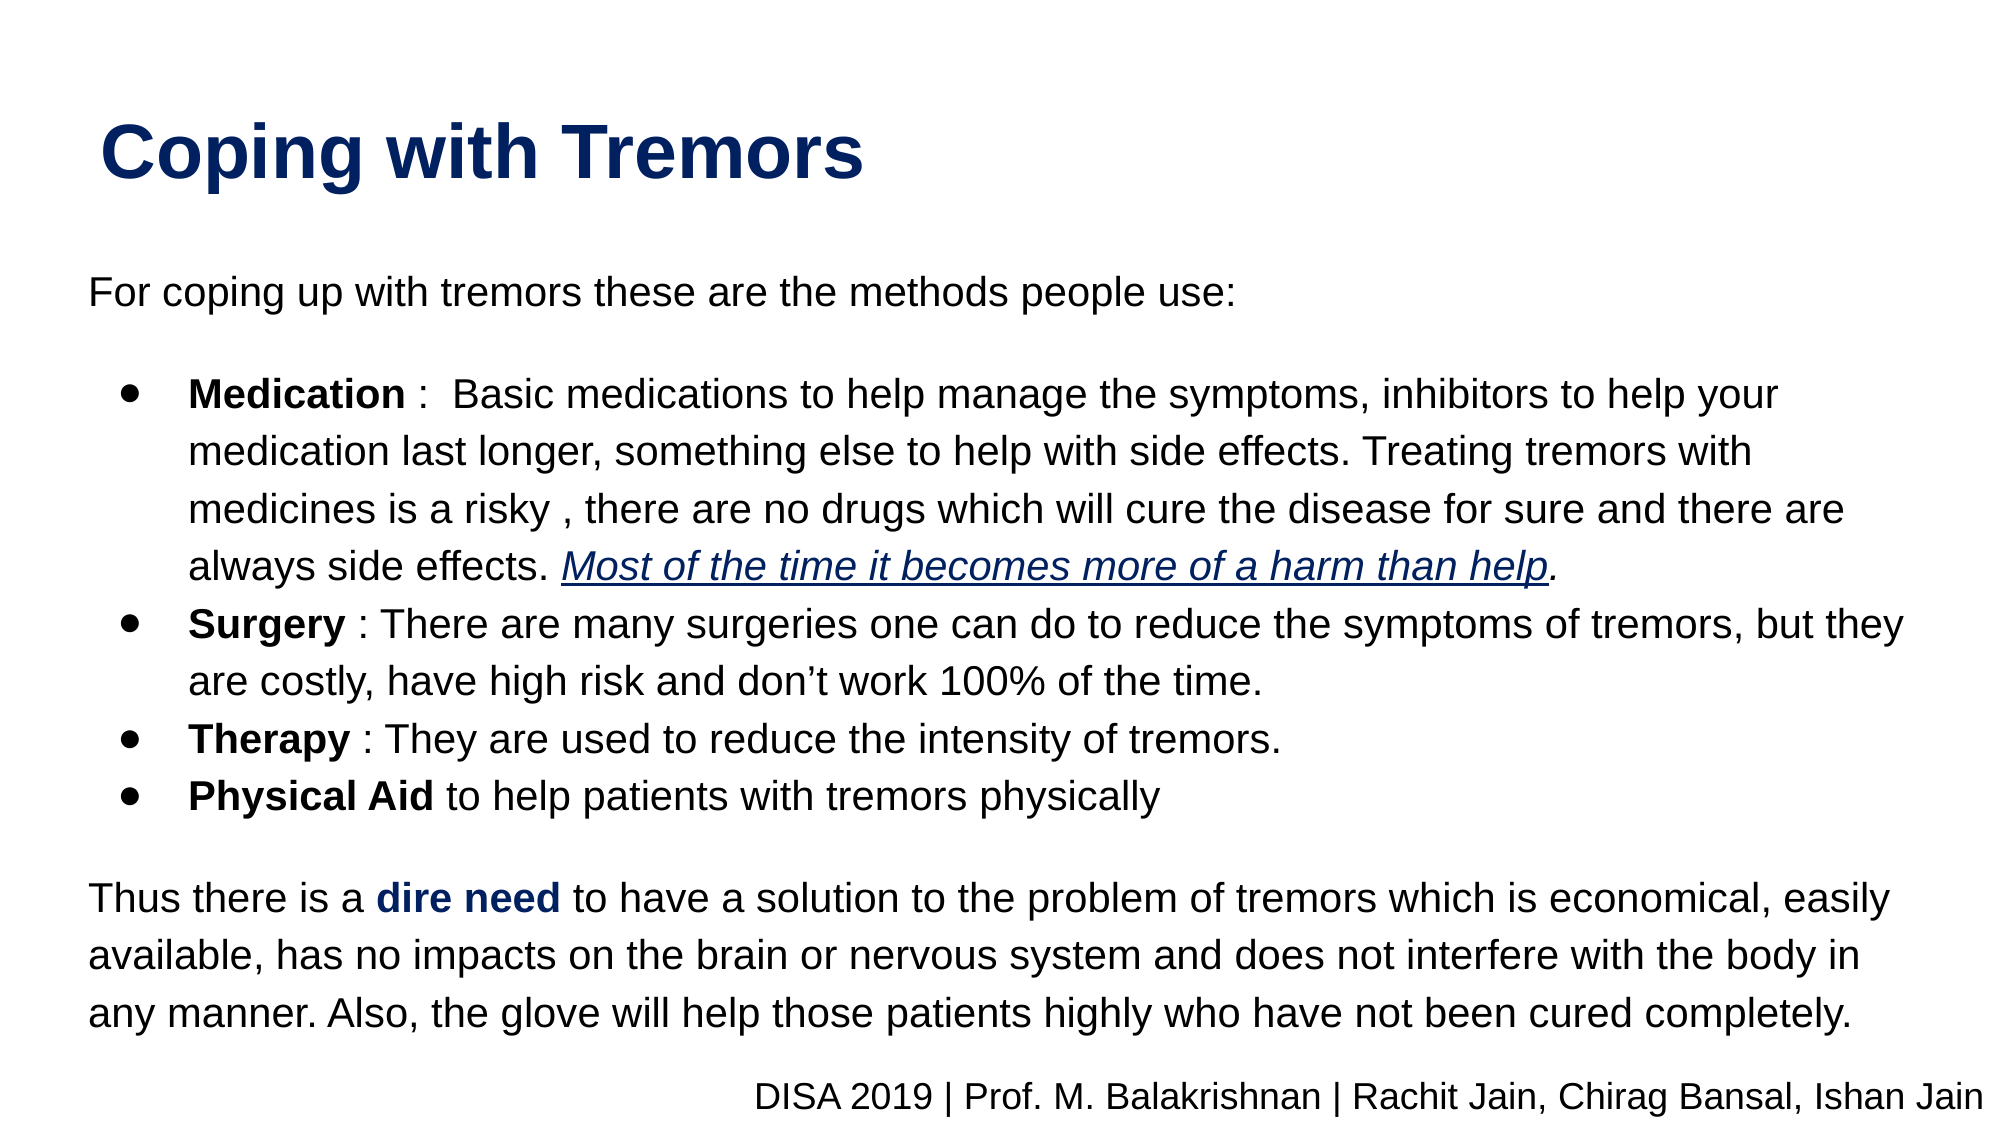

# Coping with Tremors
For coping up with tremors these are the methods people use:
Medication :  Basic medications to help manage the symptoms, inhibitors to help your medication last longer, something else to help with side effects. Treating tremors with medicines is a risky , there are no drugs which will cure the disease for sure and there are always side effects. Most of the time it becomes more of a harm than help.
Surgery : There are many surgeries one can do to reduce the symptoms of tremors, but they are costly, have high risk and don’t work 100% of the time.
Therapy : They are used to reduce the intensity of tremors.
Physical Aid to help patients with tremors physically
Thus there is a dire need to have a solution to the problem of tremors which is economical, easily available, has no impacts on the brain or nervous system and does not interfere with the body in any manner. Also, the glove will help those patients highly who have not been cured completely.
DISA 2019 | Prof. M. Balakrishnan | Rachit Jain, Chirag Bansal, Ishan Jain